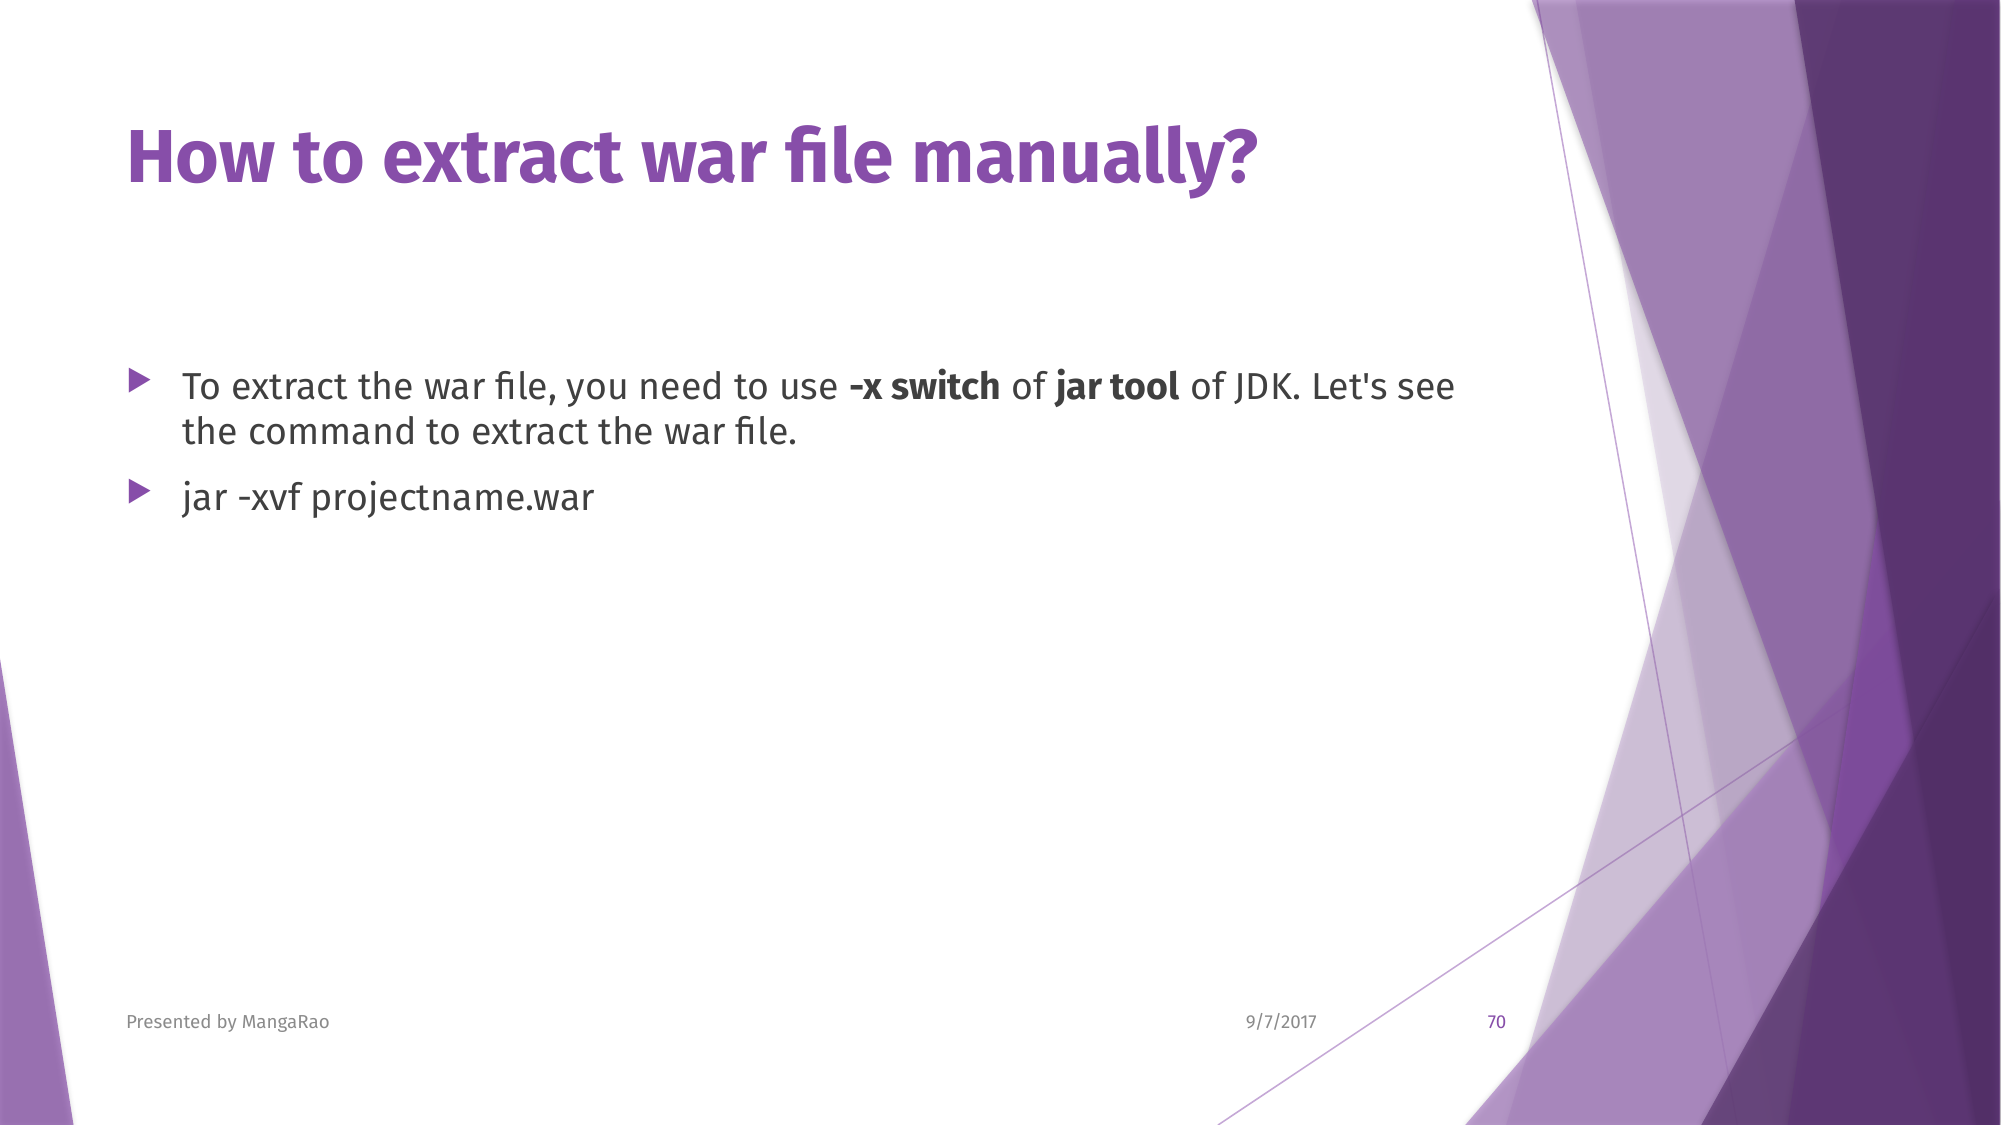

# How to extract war file manually?
To extract the war file, you need to use -x switch of jar tool of JDK. Let's see the command to extract the war file.
jar -xvf projectname.war
Presented by MangaRao
9/7/2017
70